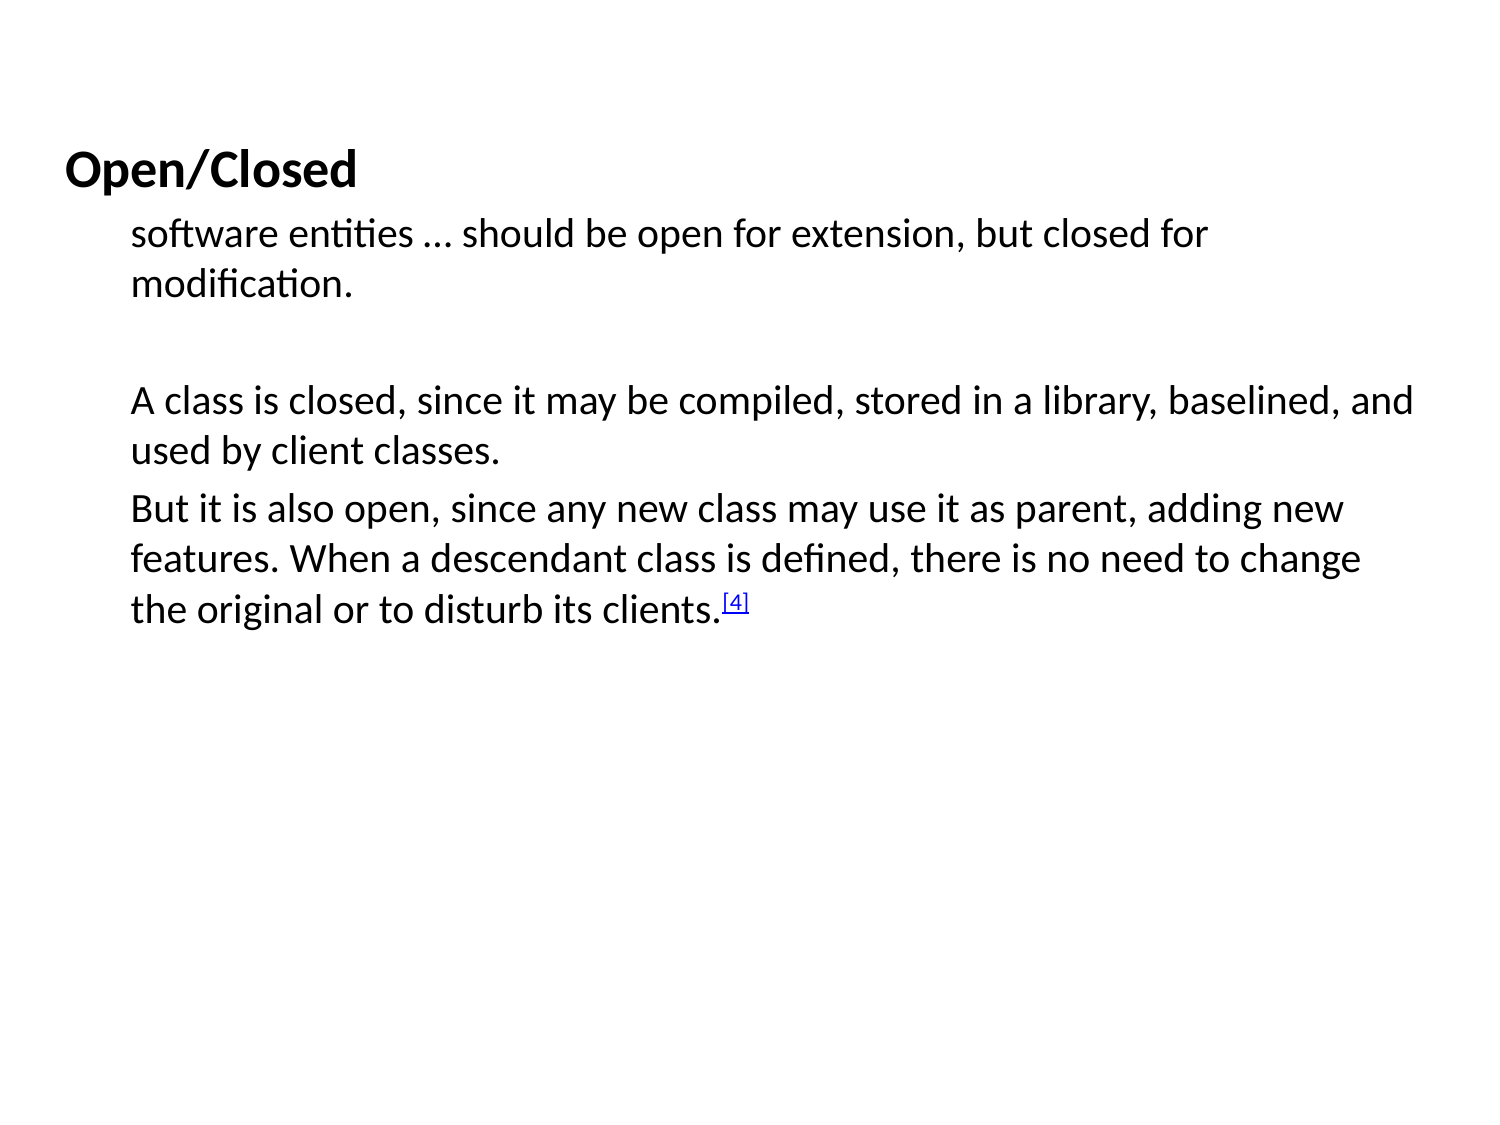

# SOLID
Open/Closed
software entities … should be open for extension, but closed for modification.

A class is closed, since it may be compiled, stored in a library, baselined, and used by client classes.
But it is also open, since any new class may use it as parent, adding new features. When a descendant class is defined, there is no need to change the original or to disturb its clients.[4]